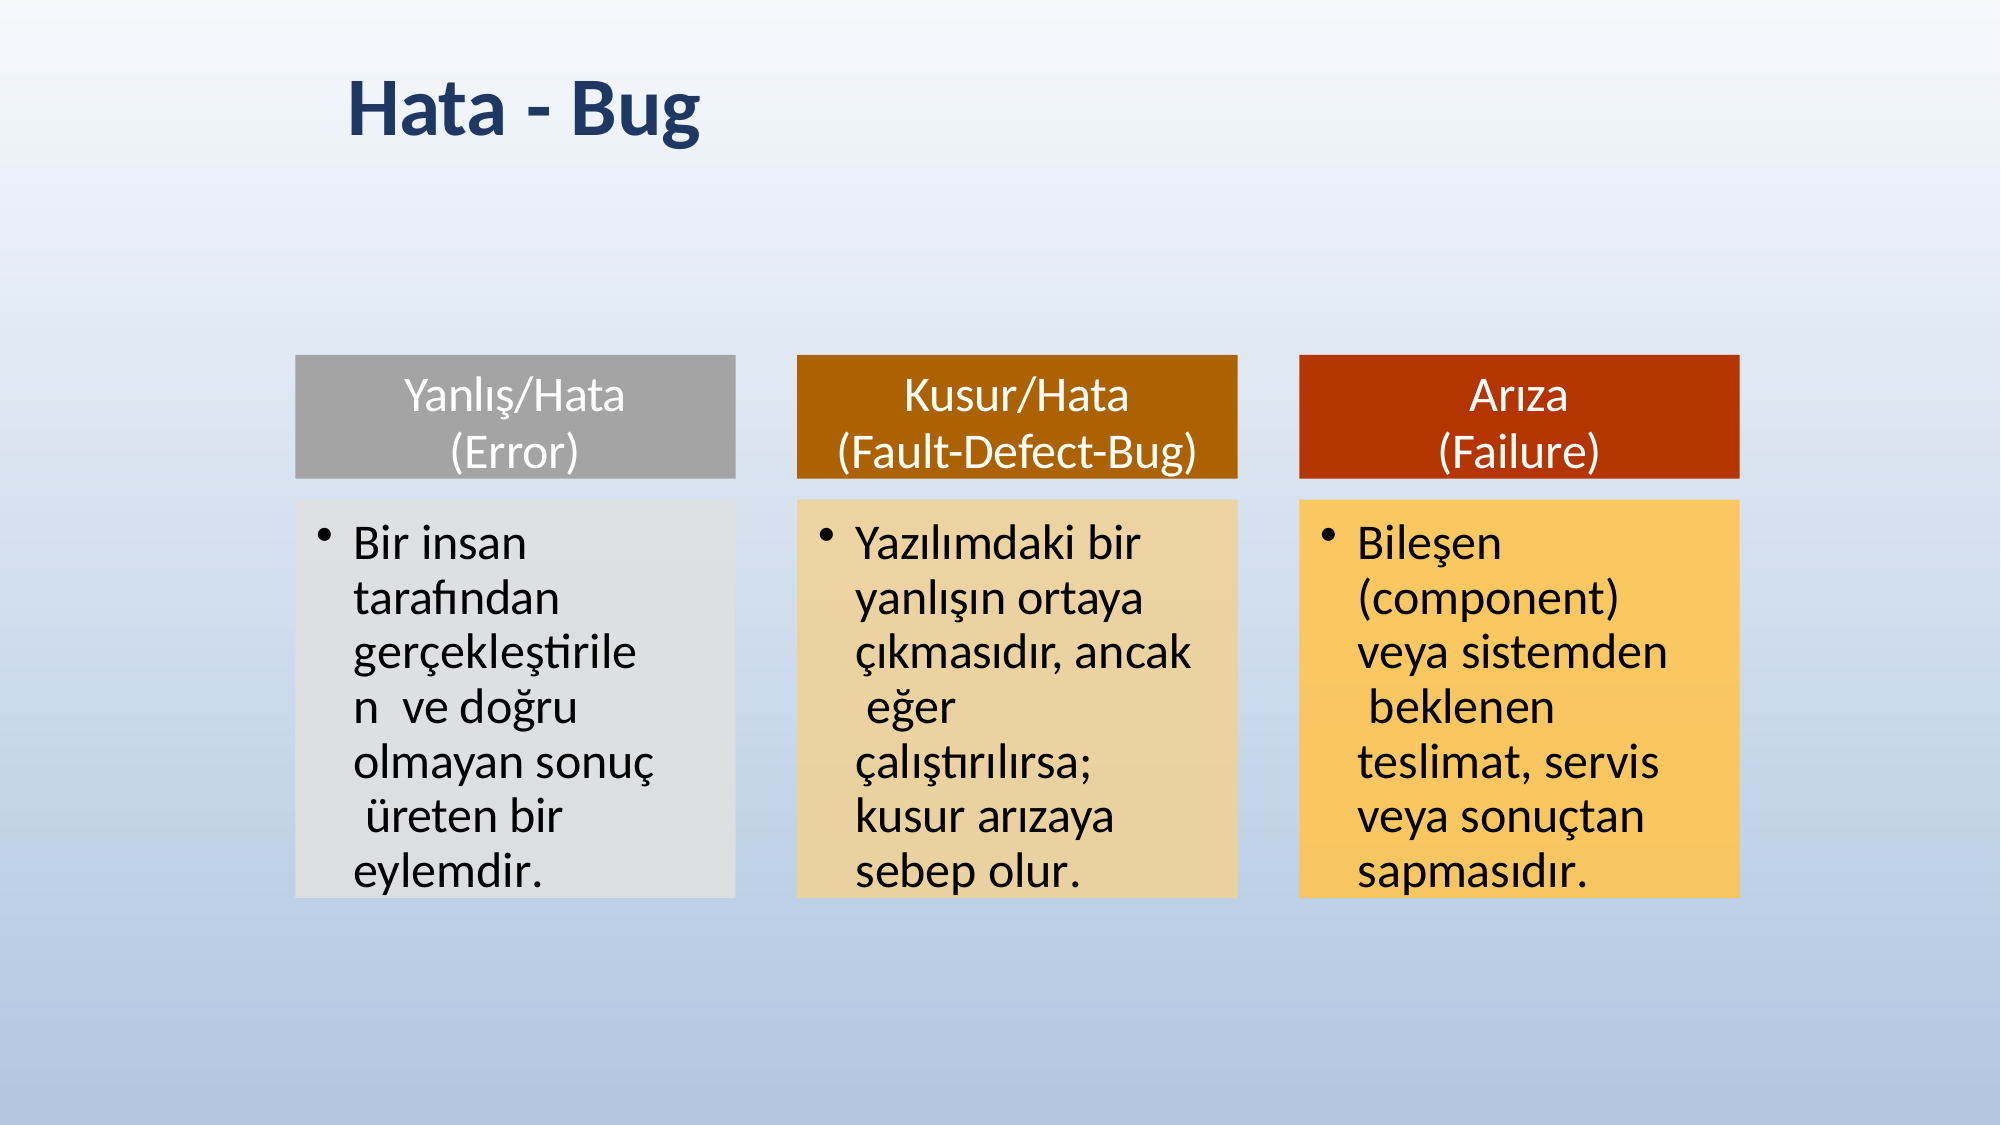

# Hata - Bug
Yanlış/Hata
(Error)
Kusur/Hata
(Fault-Defect-Bug)
Arıza
(Failure)
Bir insan  tarafından  gerçekleştirilen  ve doğru  olmayan sonuç  üreten bir  eylemdir.
Yazılımdaki bir  yanlışın ortaya  çıkmasıdır, ancak  eğer çalıştırılırsa;  kusur arızaya  sebep olur.
Bileşen  (component)  veya sistemden  beklenen  teslimat, servis  veya sonuçtan  sapmasıdır.